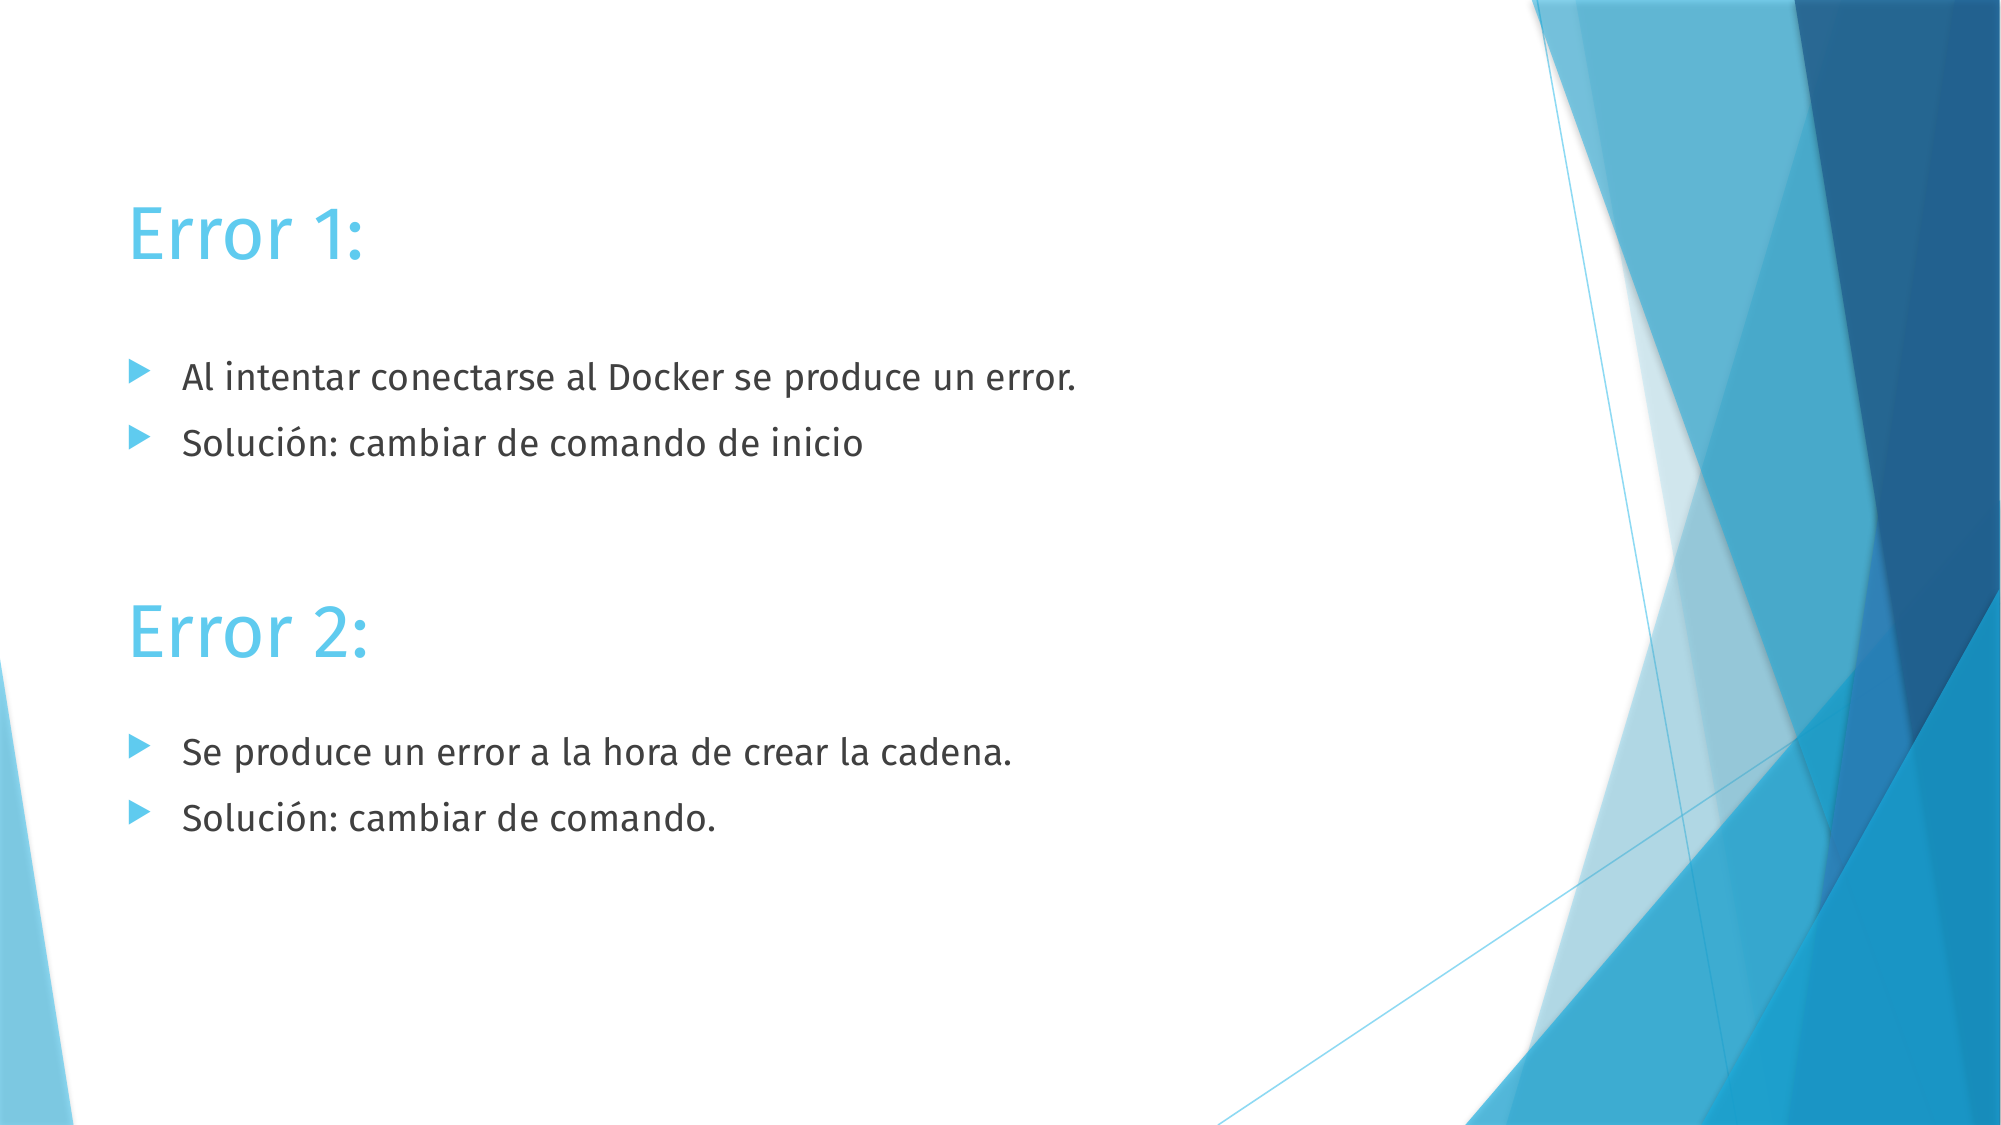

# Error 1:
Al intentar conectarse al Docker se produce un error.
Solución: cambiar de comando de inicio
Error 2:
Se produce un error a la hora de crear la cadena.
Solución: cambiar de comando.